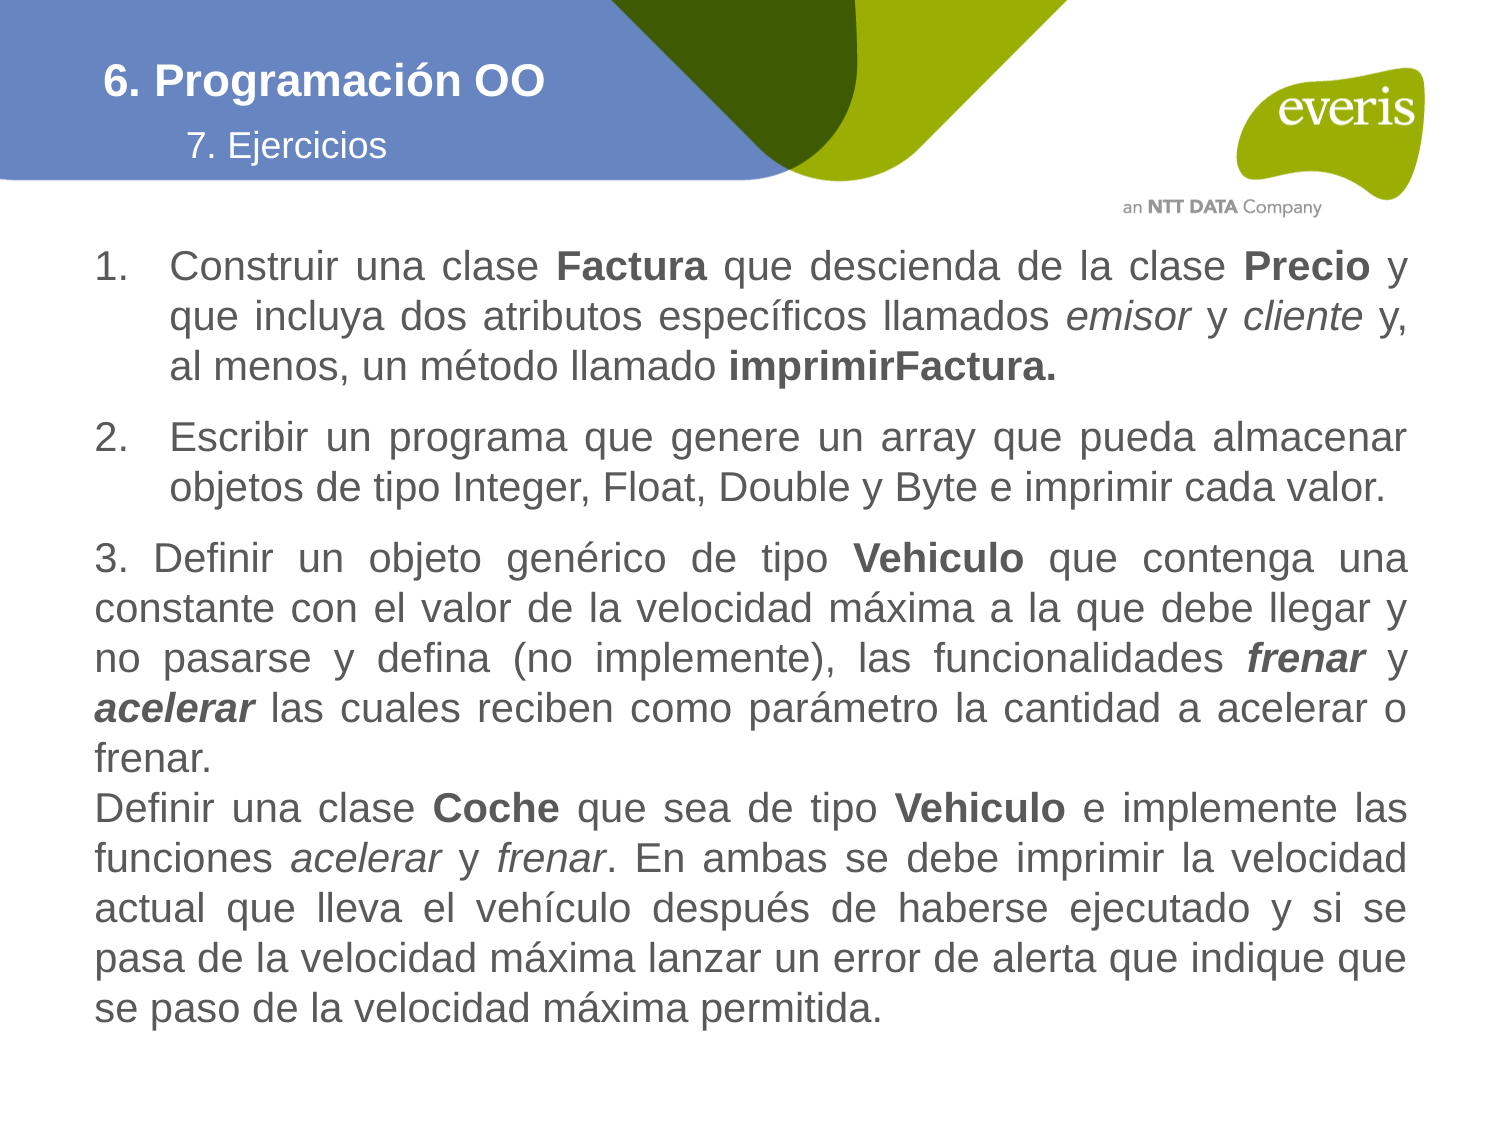

6. Programación OO

7. Ejercicios
Construir una clase Factura que descienda de la clase Precio y que incluya dos atributos específicos llamados emisor y cliente y, al menos, un método llamado imprimirFactura.
Escribir un programa que genere un array que pueda almacenar objetos de tipo Integer, Float, Double y Byte e imprimir cada valor.
3. Definir un objeto genérico de tipo Vehiculo que contenga una constante con el valor de la velocidad máxima a la que debe llegar y no pasarse y defina (no implemente), las funcionalidades frenar y acelerar las cuales reciben como parámetro la cantidad a acelerar o frenar.
Definir una clase Coche que sea de tipo Vehiculo e implemente las funciones acelerar y frenar. En ambas se debe imprimir la velocidad actual que lleva el vehículo después de haberse ejecutado y si se pasa de la velocidad máxima lanzar un error de alerta que indique que se paso de la velocidad máxima permitida.